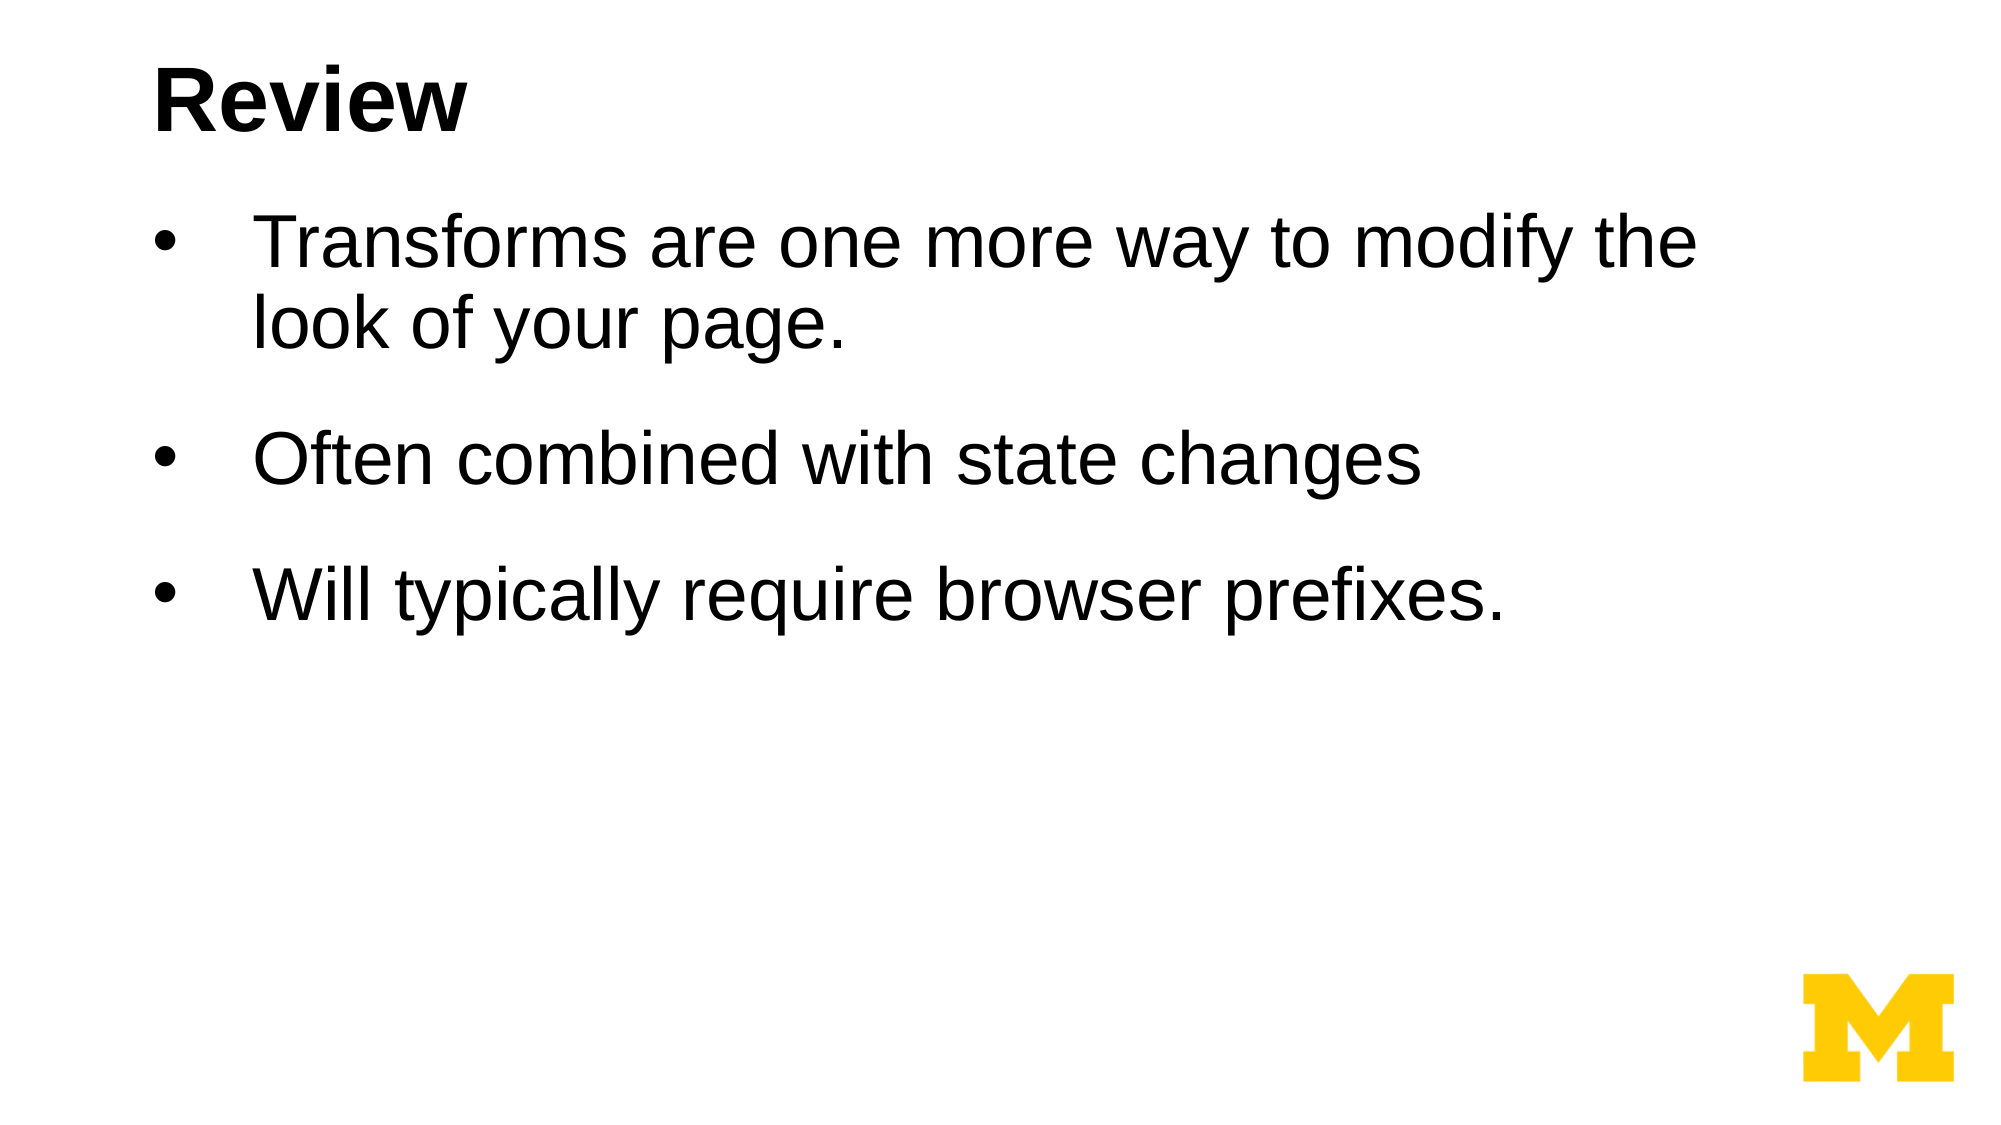

# Review
Transforms are one more way to modify the look of your page.
Often combined with state changes
Will typically require browser prefixes.